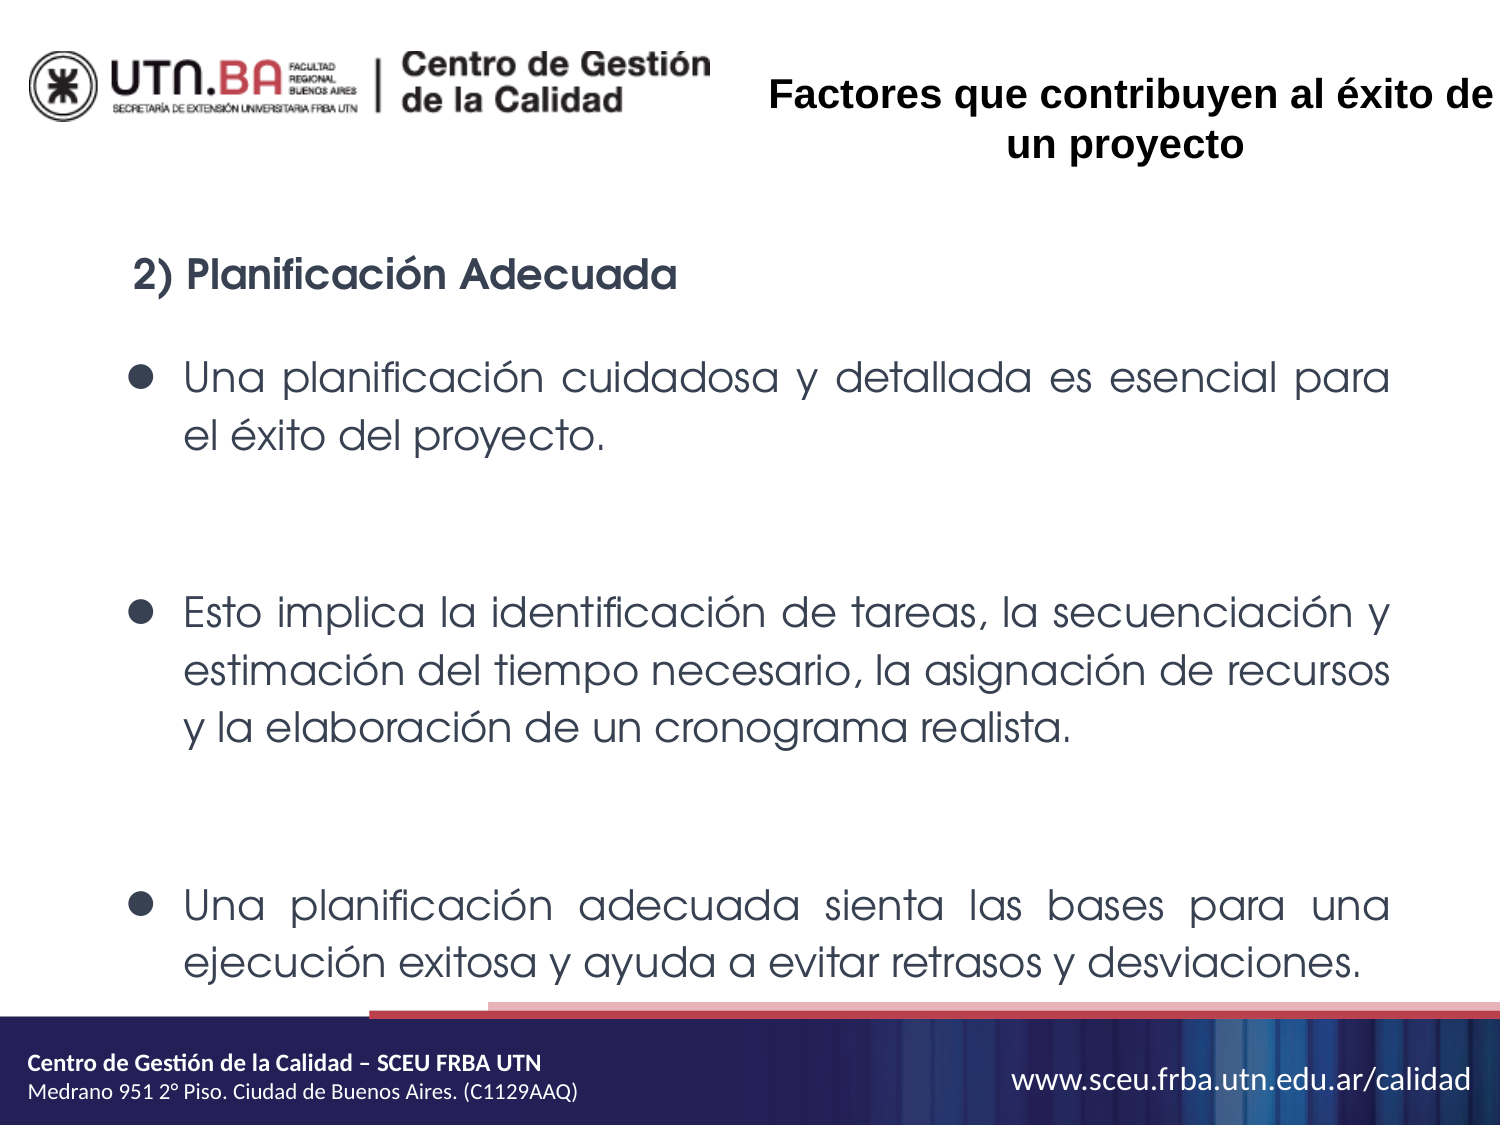

Factores que contribuyen al éxito de un proyecto
2) Planificación Adecuada
Una planificación cuidadosa y detallada es esencial para el éxito del proyecto.

Esto implica la identificación de tareas, la secuenciación y estimación del tiempo necesario, la asignación de recursos y la elaboración de un cronograma realista.

Una planificación adecuada sienta las bases para una ejecución exitosa y ayuda a evitar retrasos y desviaciones.